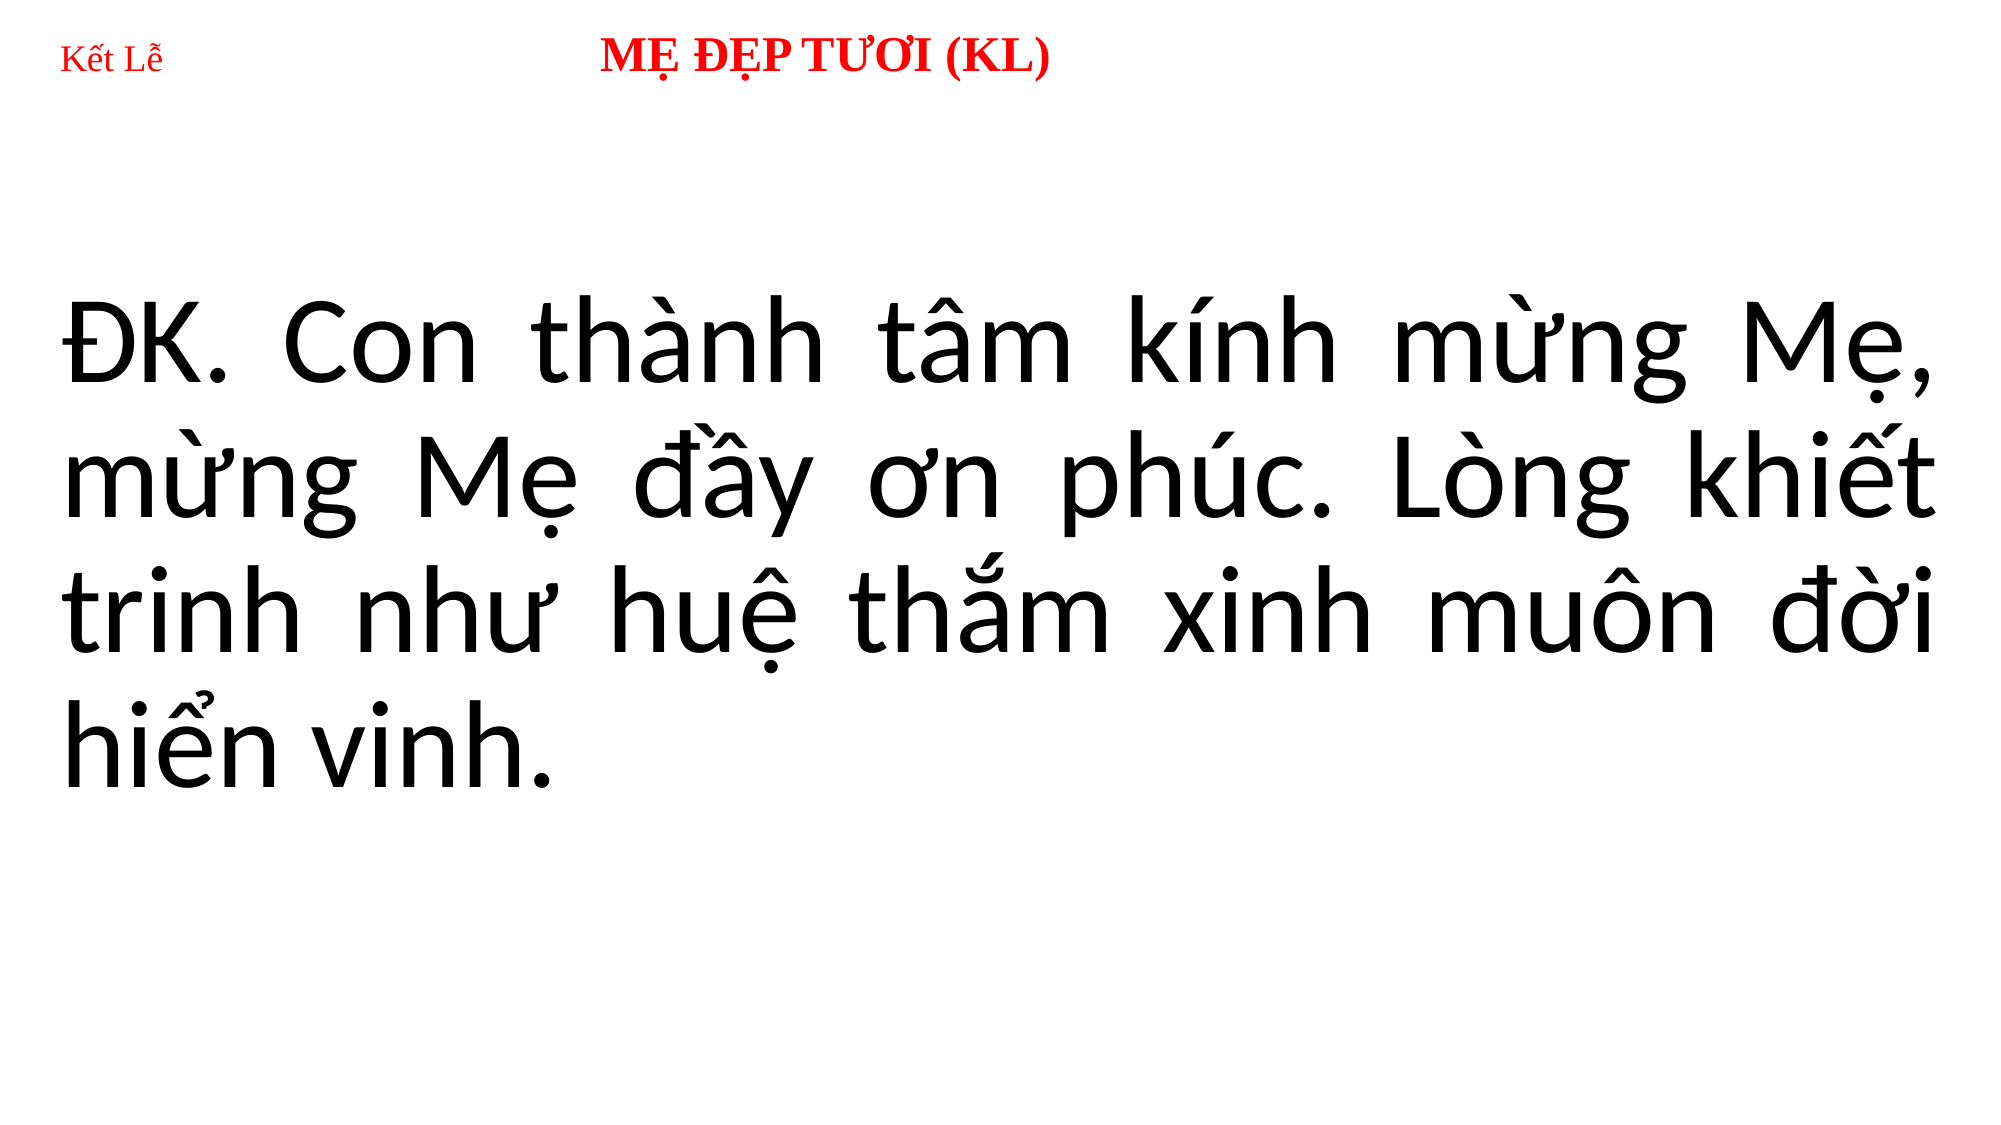

# Kết Lễ                                              MẸ ĐẸP TƯƠI (KL)
ĐK. Con thành tâm kính mừng Mẹ, mừng Mẹ đầy ơn phúc. Lòng khiết trinh như huệ thắm xinh muôn đời hiển vinh.